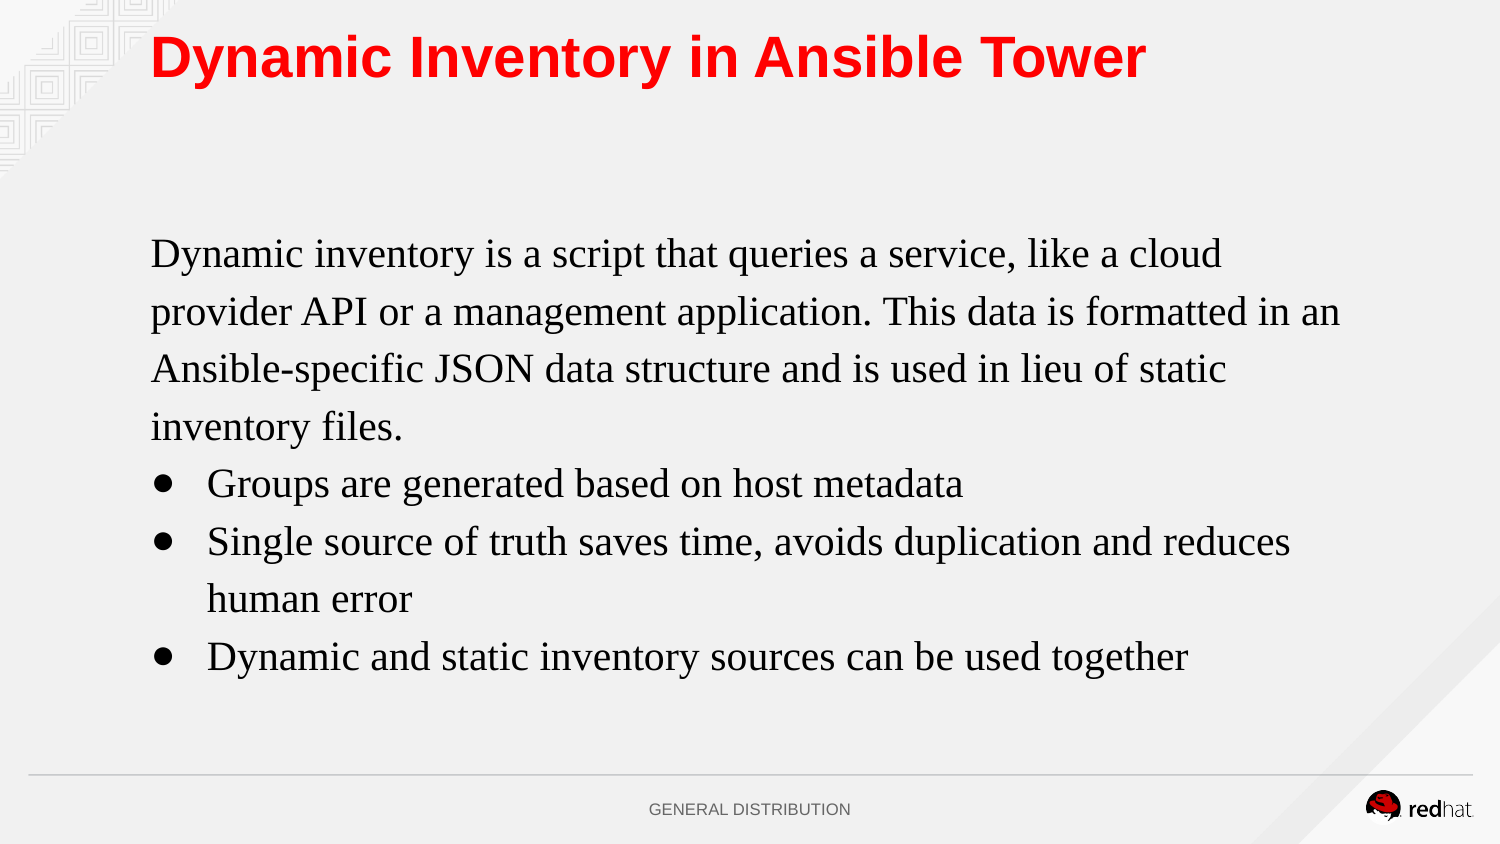

# Dynamic Inventory in Ansible Tower
Dynamic inventory is a script that queries a service, like a cloud provider API or a management application. This data is formatted in an Ansible-specific JSON data structure and is used in lieu of static inventory files.
Groups are generated based on host metadata
Single source of truth saves time, avoids duplication and reduces human error
Dynamic and static inventory sources can be used together